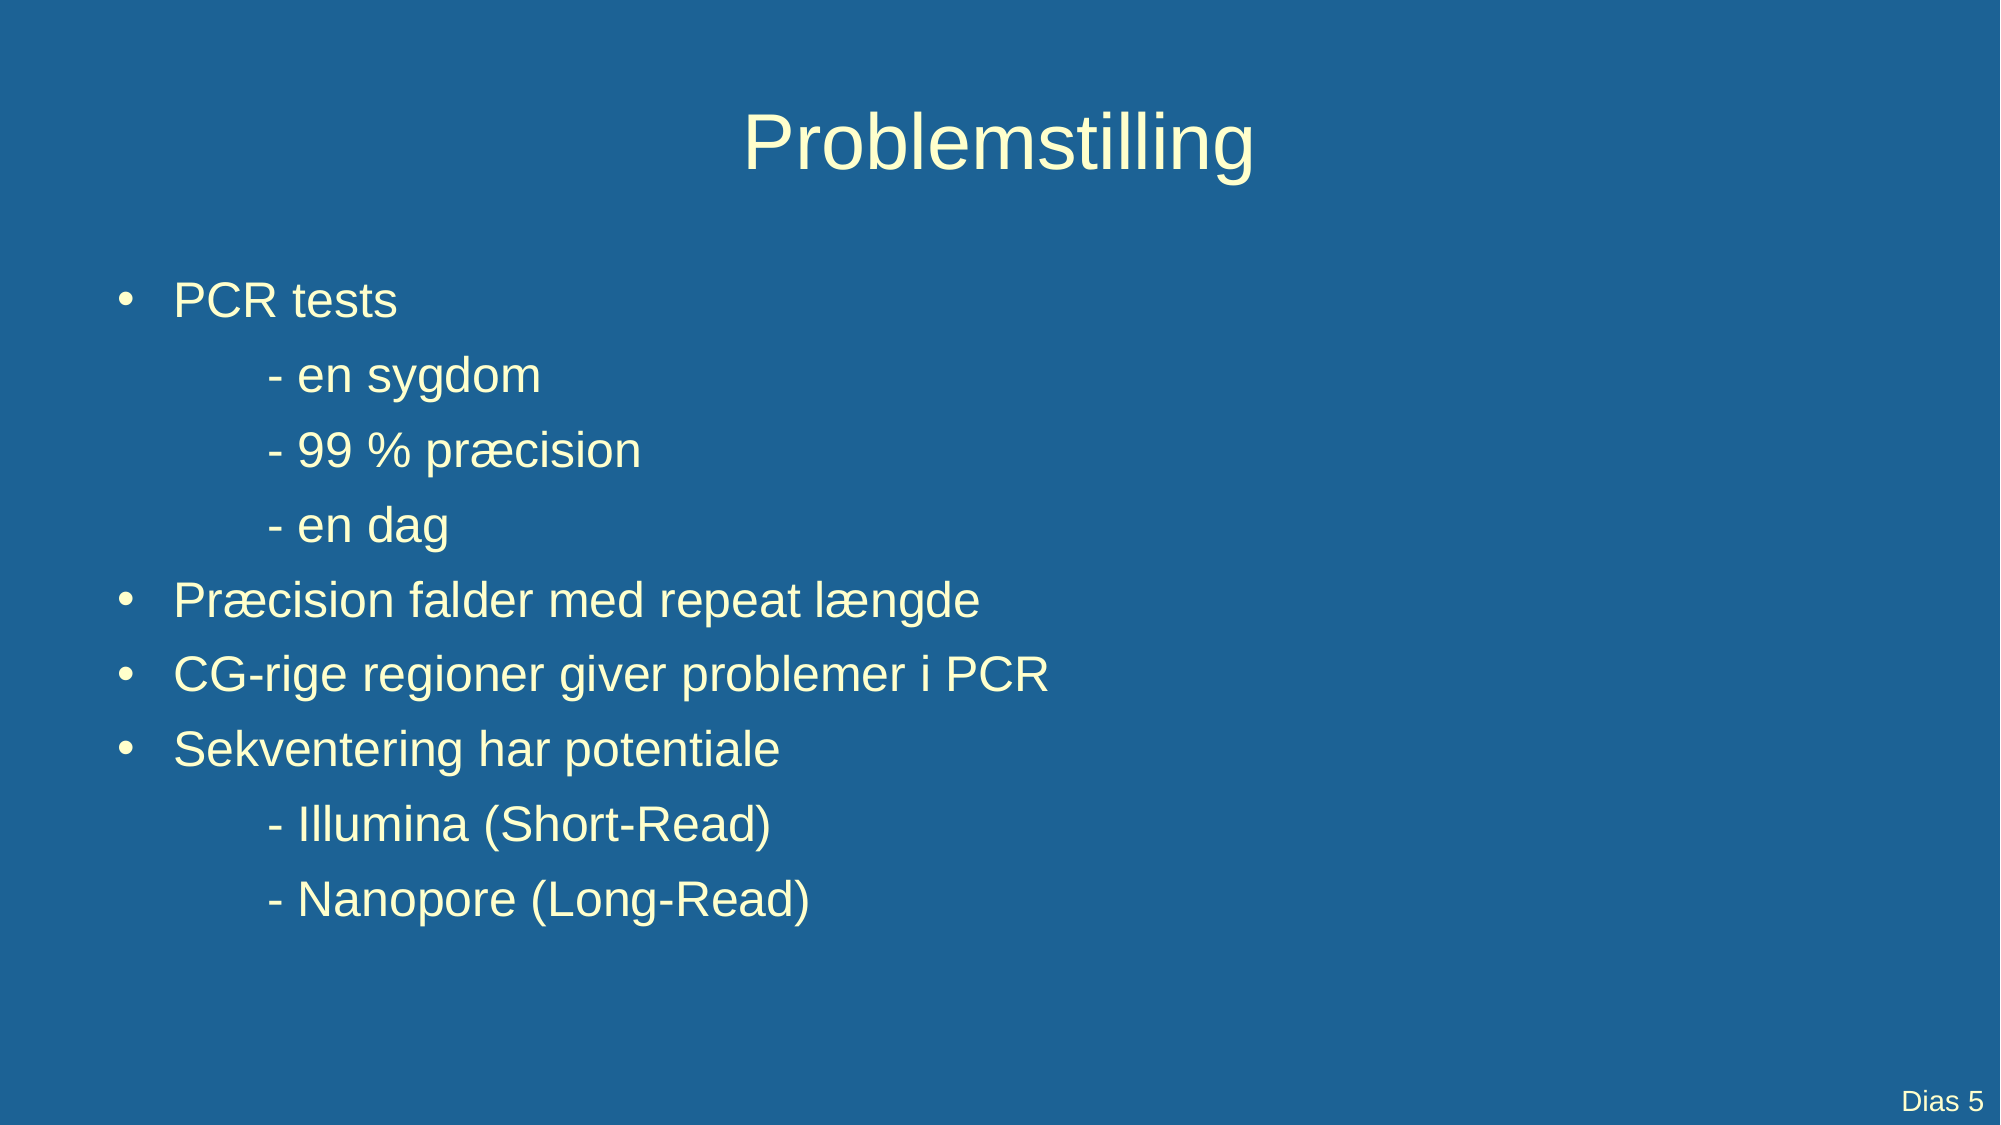

# Problemstilling
PCR tests
	- en sygdom
	- 99 % præcision
	- en dag
Præcision falder med repeat længde
CG-rige regioner giver problemer i PCR
Sekventering har potentiale
	- Illumina (Short-Read)
	- Nanopore (Long-Read)

Dias 5